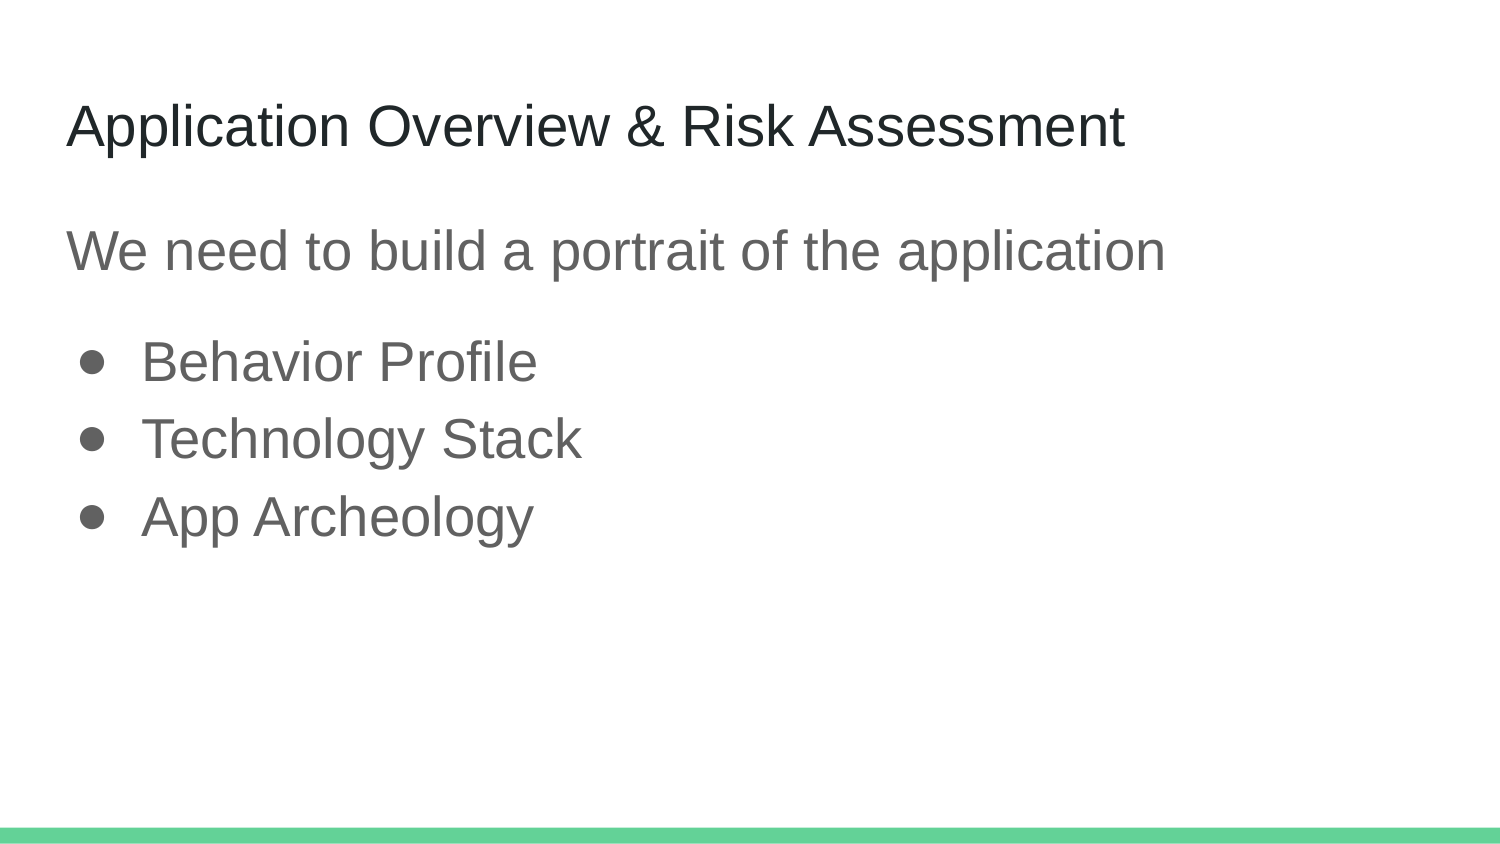

# Application Overview & Risk Assessment

We need to build a portrait of the application
Behavior Profile
Technology Stack
App Archeology